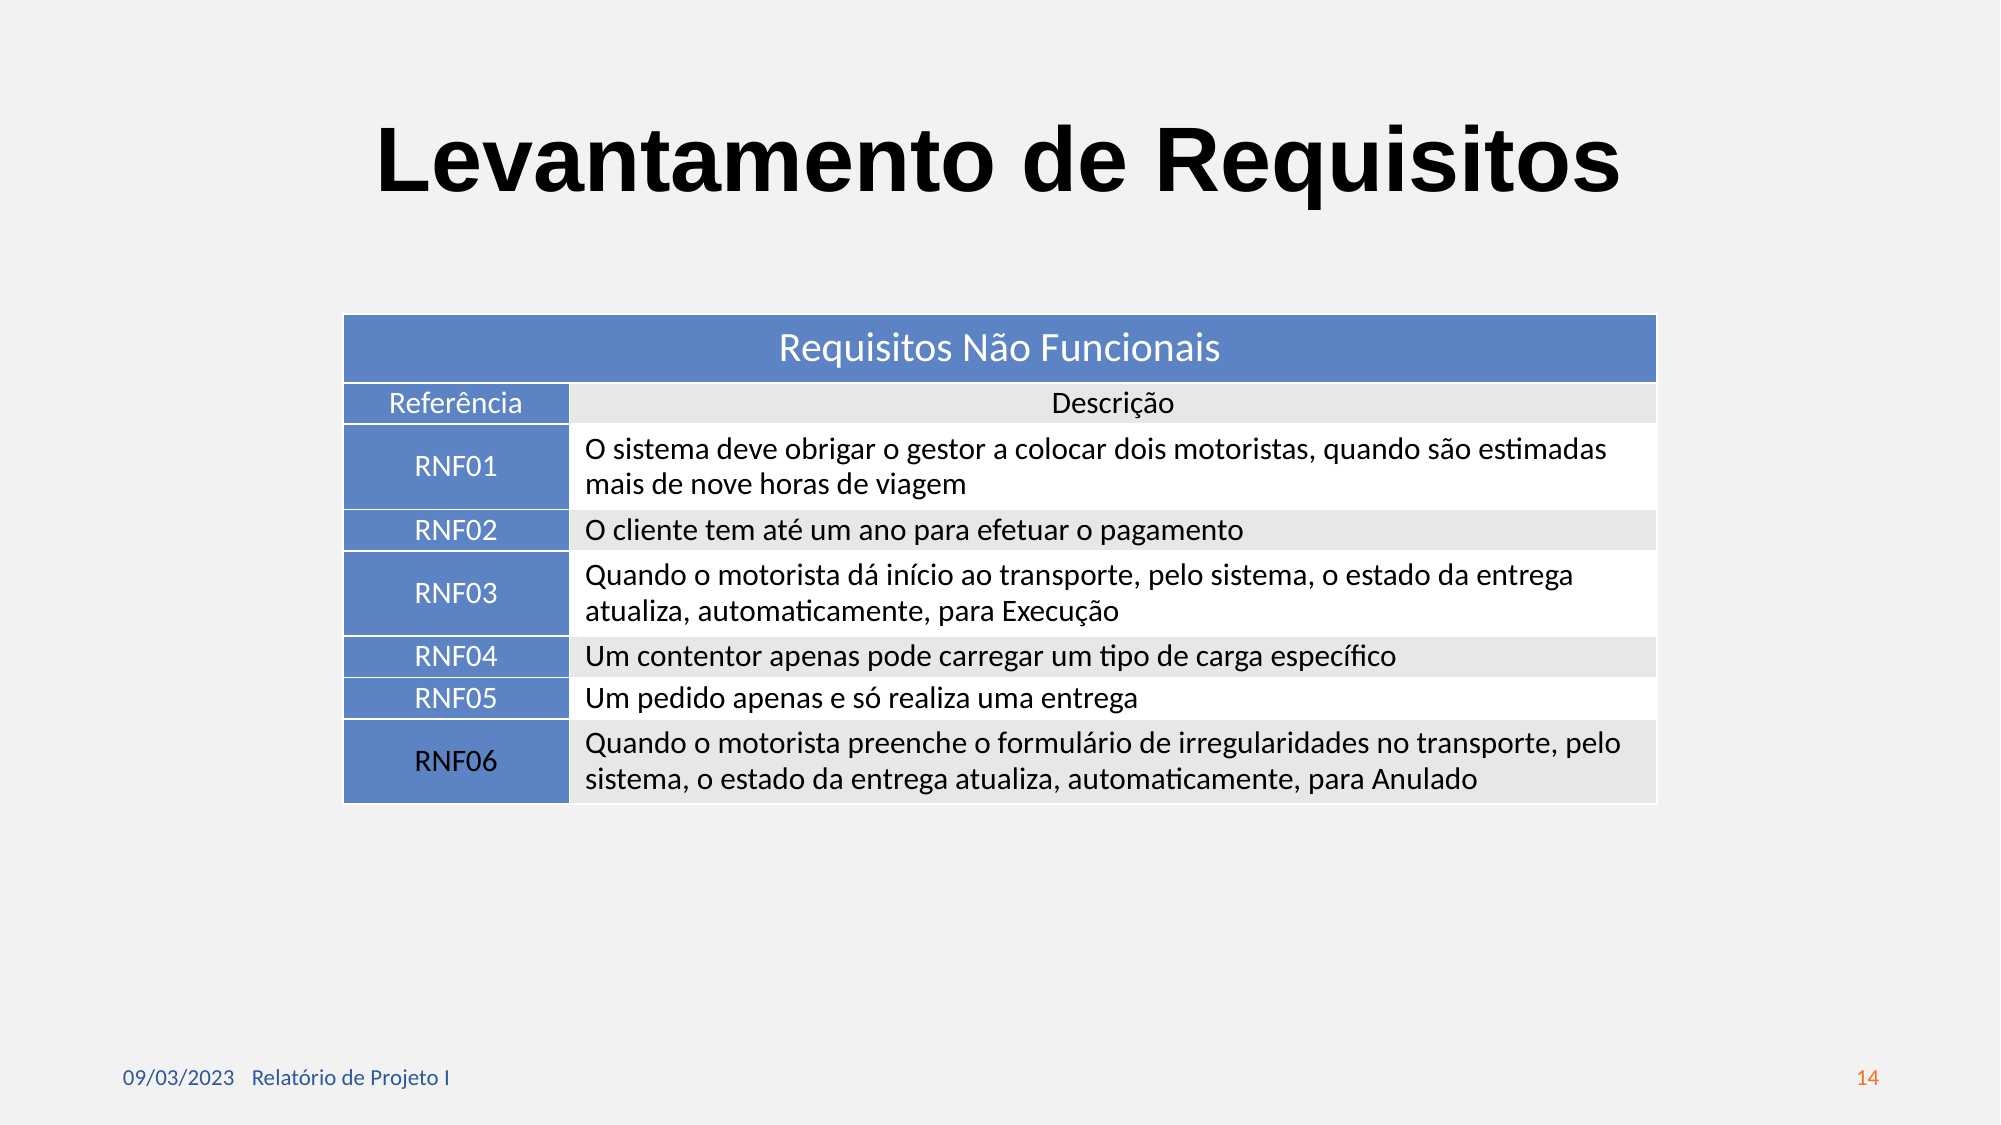

# Levantamento de Requisitos
| Requisitos Não Funcionais |  |
| --- | --- |
| Referência | Descrição |
| RNF01 | O sistema deve obrigar o gestor a colocar dois motoristas, quando são estimadas mais de nove horas de viagem |
| RNF02 | O cliente tem até um ano para efetuar o pagamento |
| RNF03 | Quando o motorista dá início ao transporte, pelo sistema, o estado da entrega atualiza, automaticamente, para Execução |
| RNF04 | Um contentor apenas pode carregar um tipo de carga específico |
| RNF05 | Um pedido apenas e só realiza uma entrega |
| RNF06 | Quando o motorista preenche o formulário de irregularidades no transporte, pelo sistema, o estado da entrega atualiza, automaticamente, para Anulado |